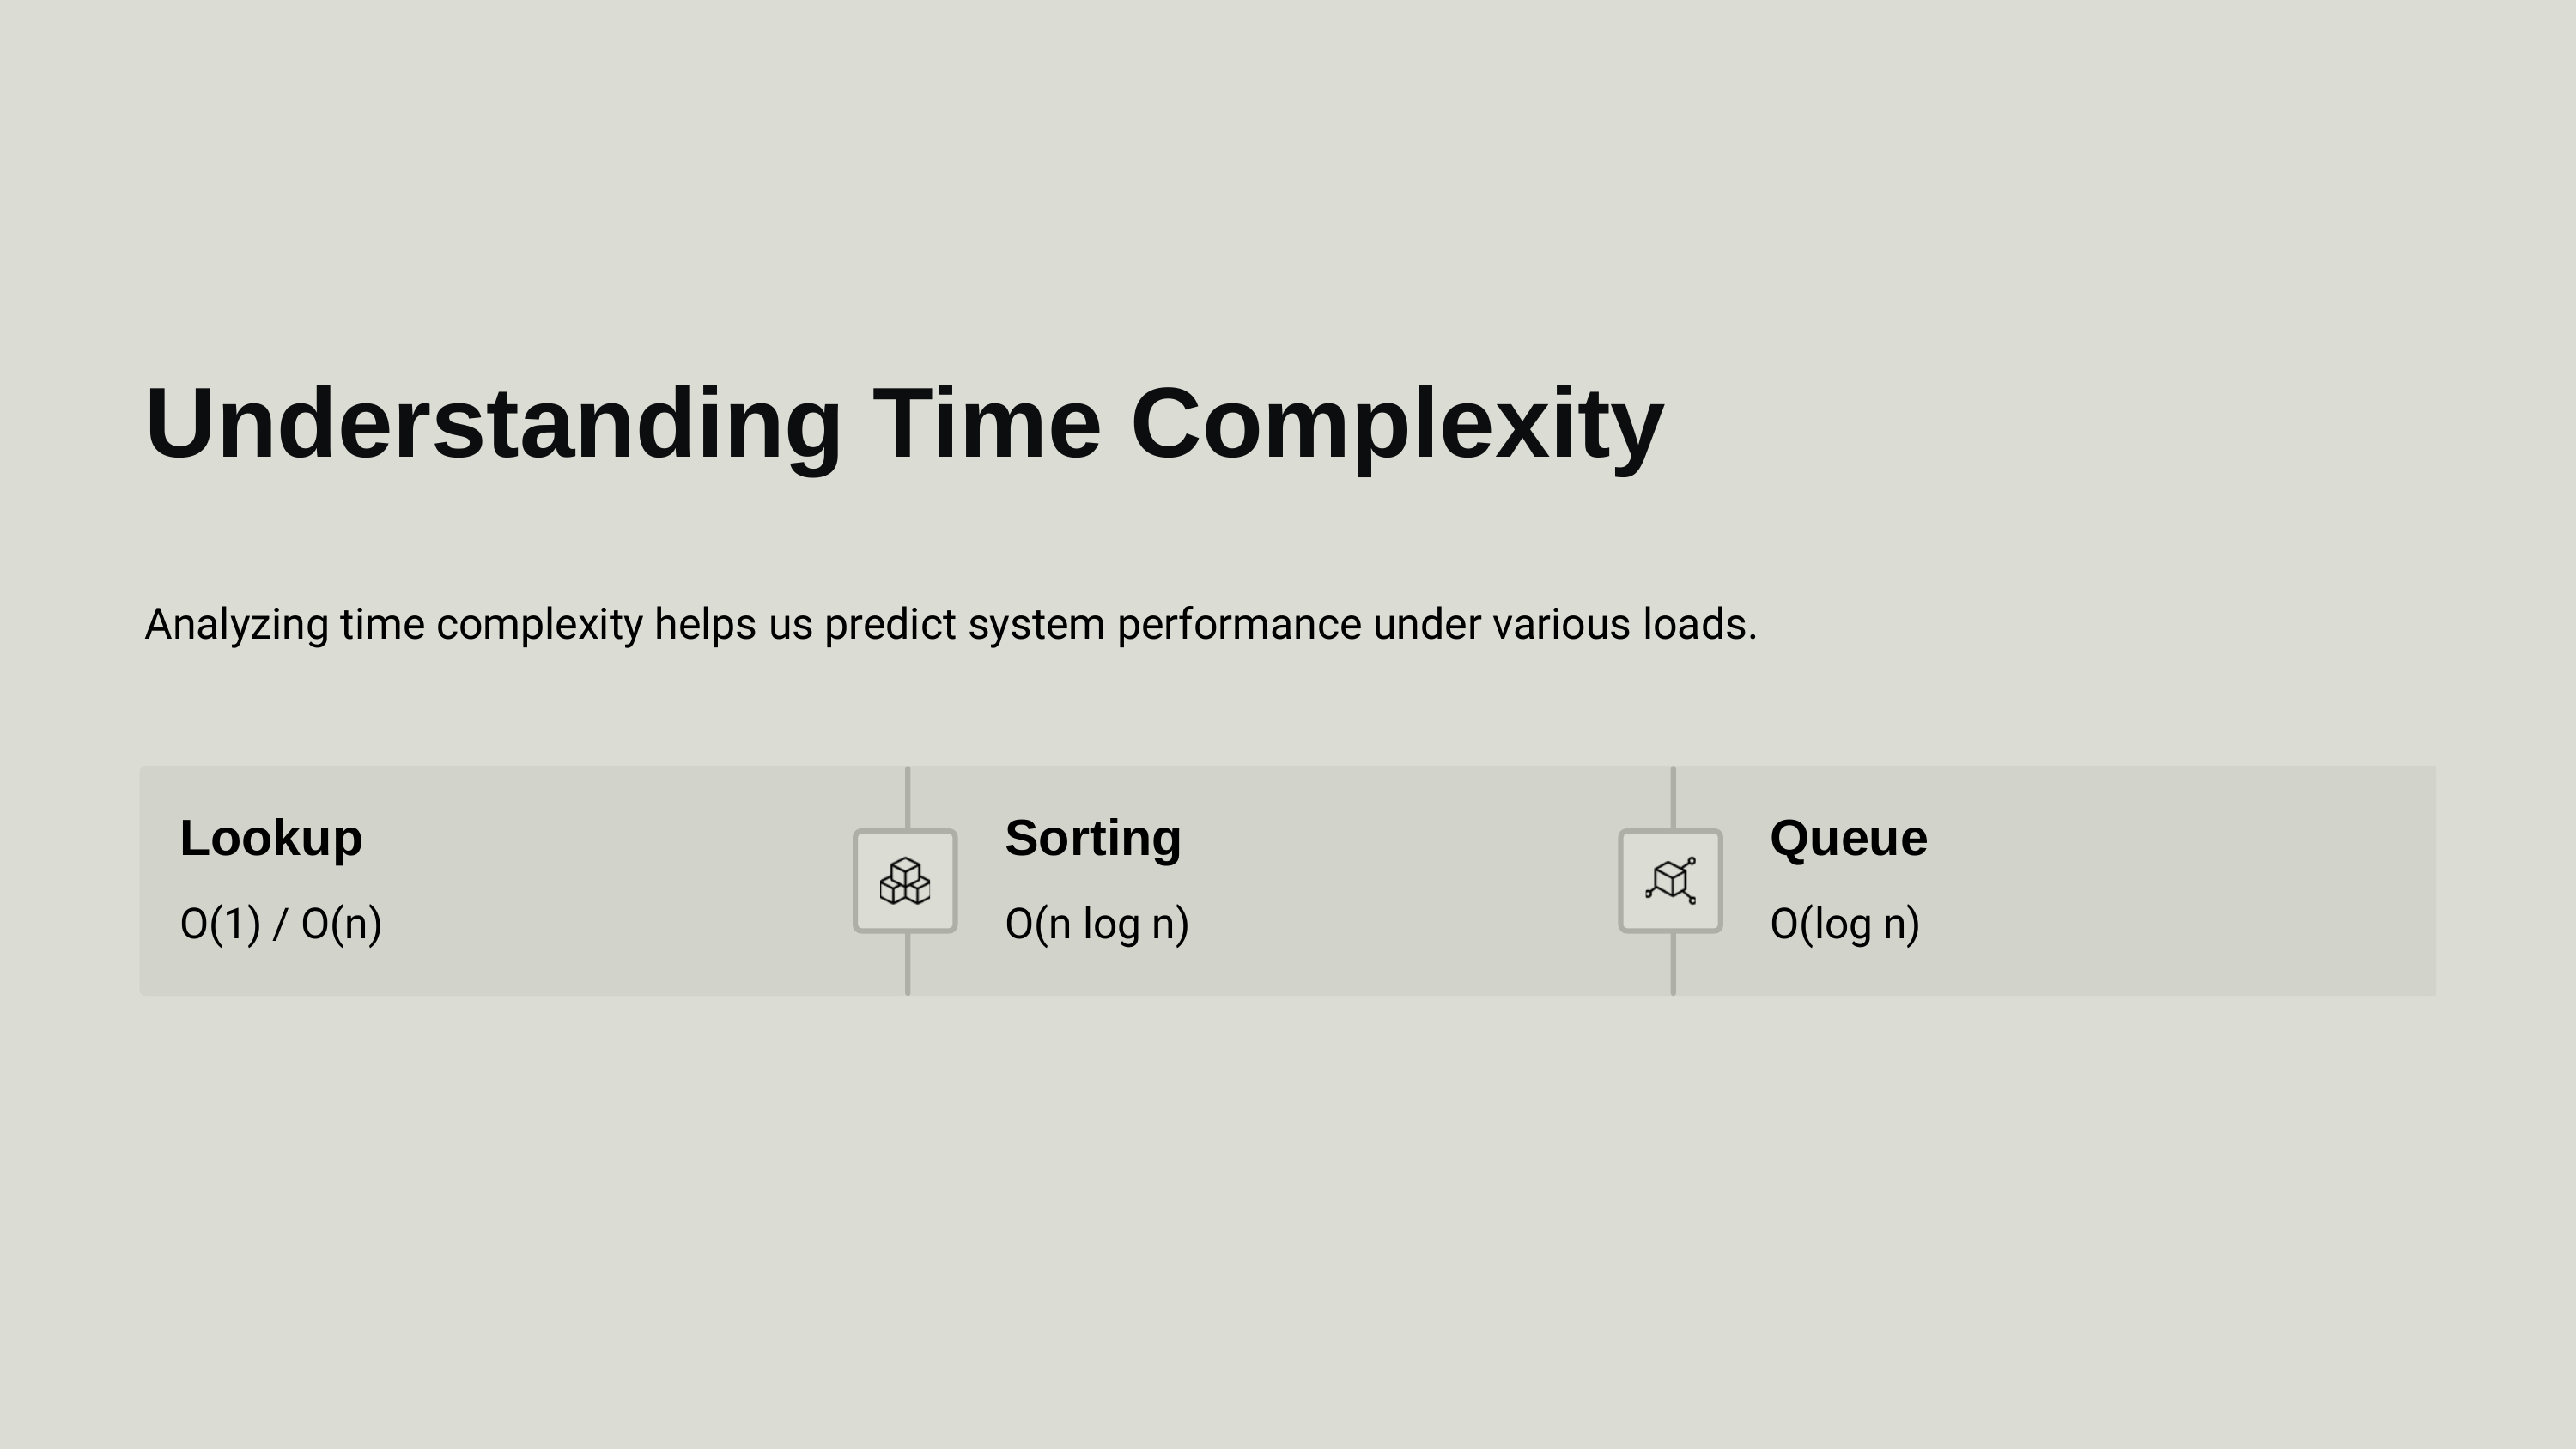

Understanding Time Complexity
Analyzing time complexity helps us predict system performance under various loads.

Lookup
Sorting
Queue

O(1) / O(n)
O(n log n)
O(log n)